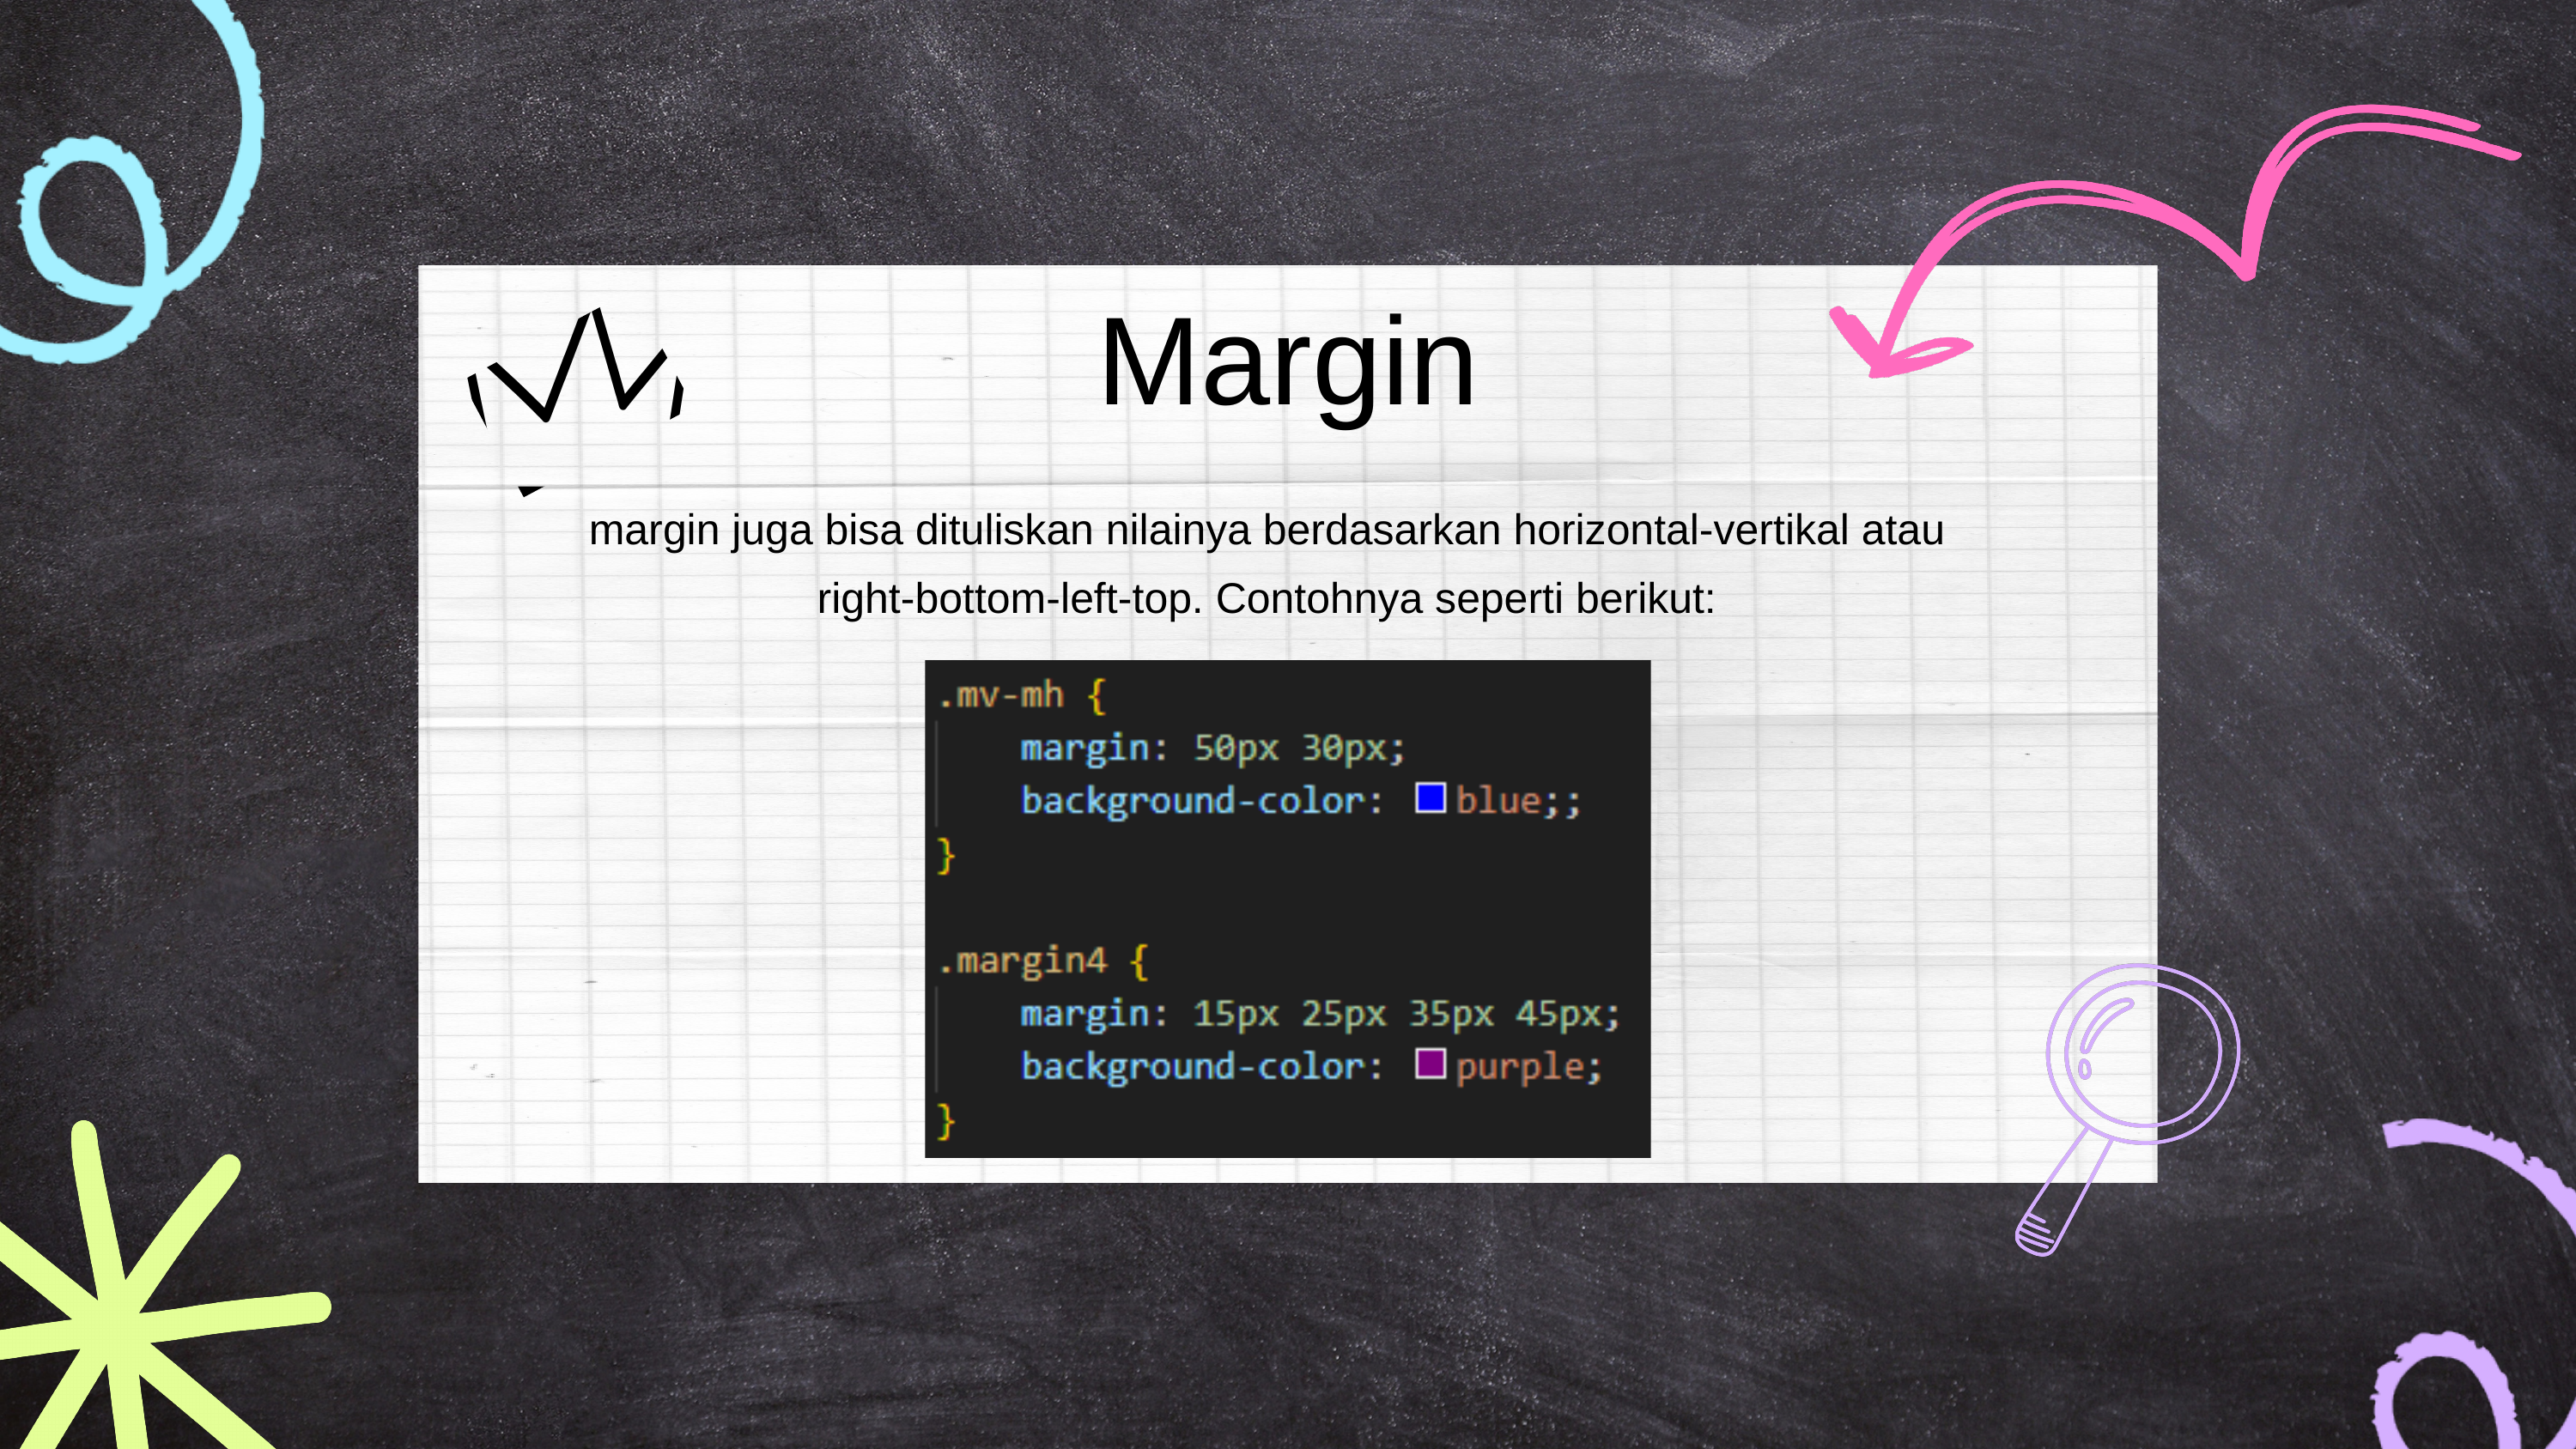

Margin

margin juga bisa dituliskan nilainya berdasarkan horizontal-vertikal atau right-bottom-left-top. Contohnya seperti berikut: